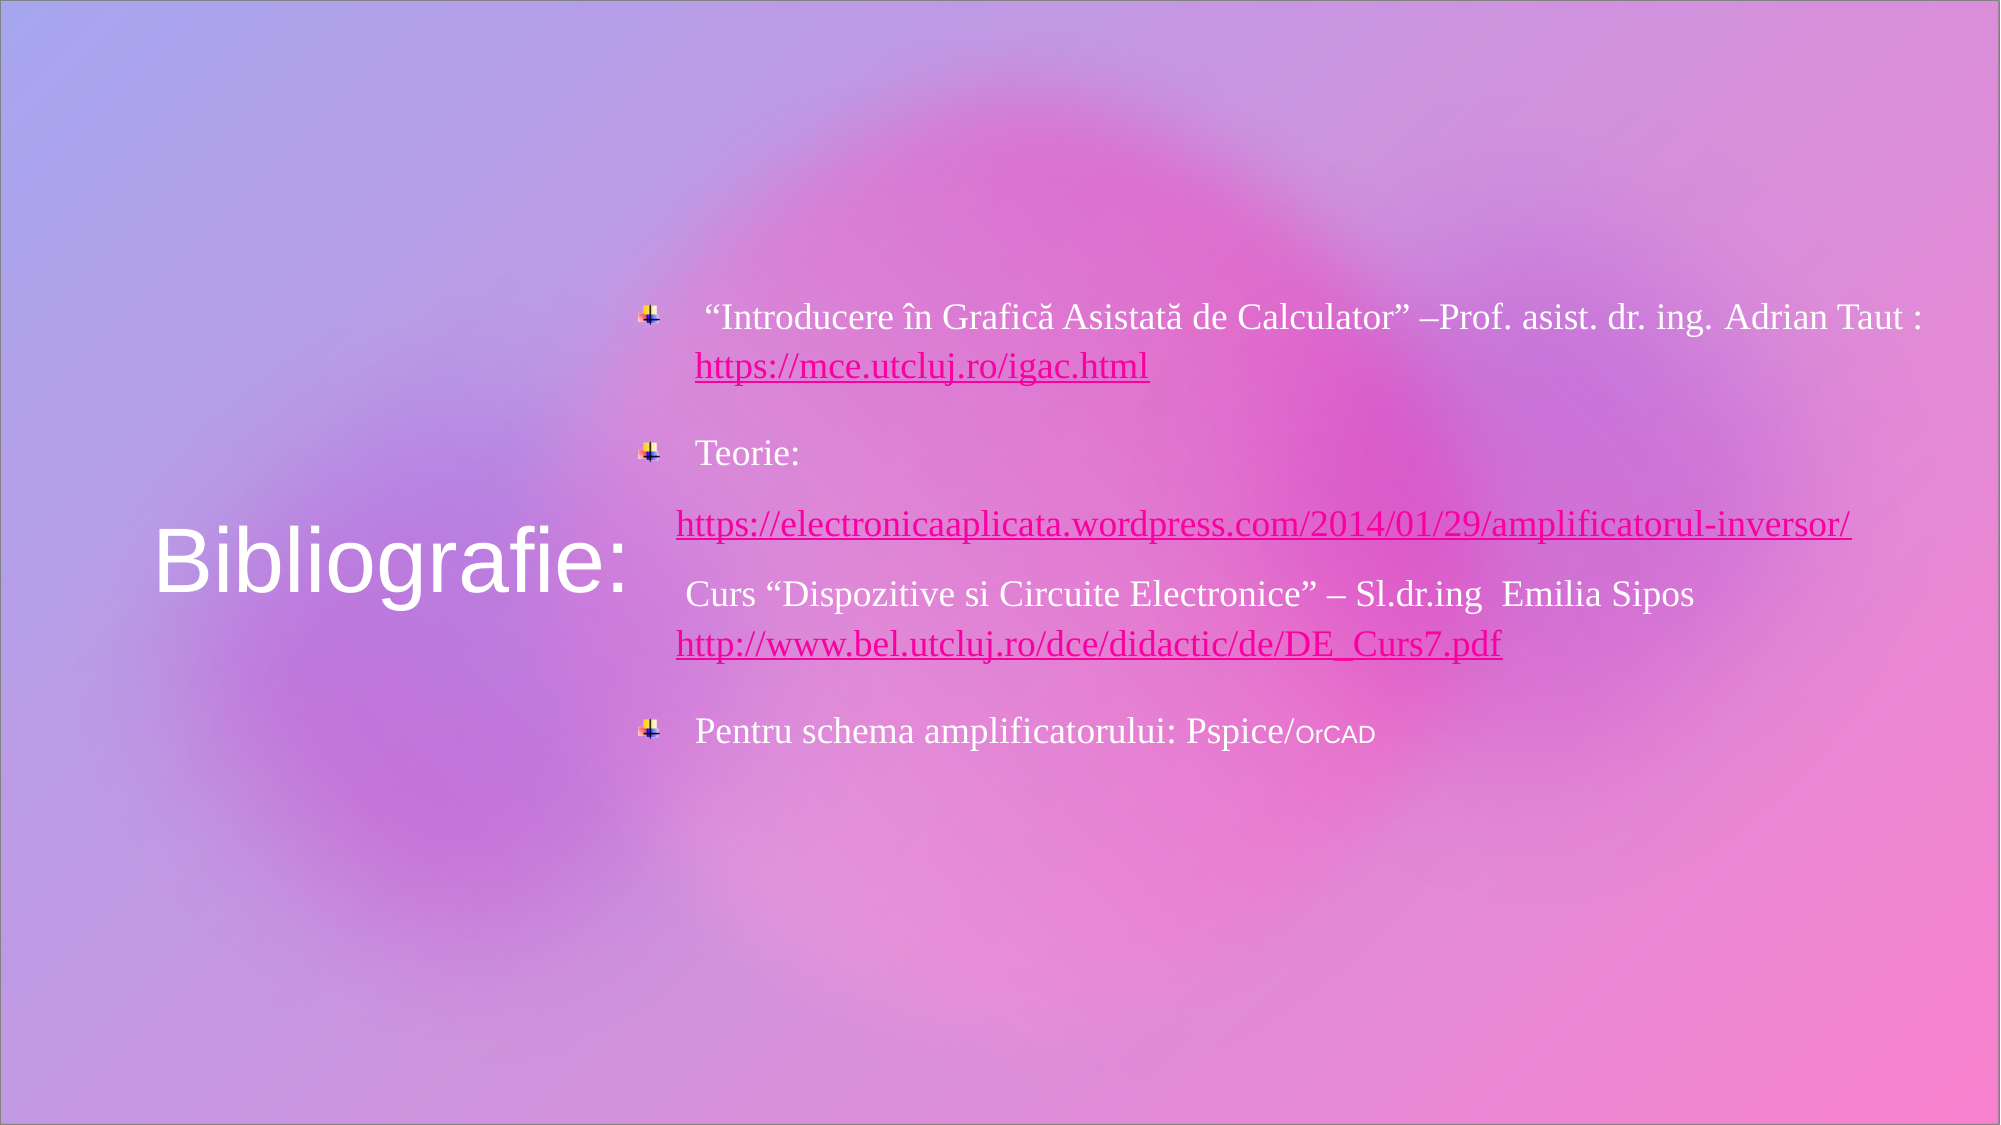

“Introducere în Grafică Asistată de Calculator” –Prof. asist. dr. ing. Adrian Taut : https://mce.utcluj.ro/igac.html
Teorie:
https://electronicaaplicata.wordpress.com/2014/01/29/amplificatorul-inversor/
 Curs “Dispozitive si Circuite Electronice” – Sl.dr.ing  Emilia Sipos http://www.bel.utcluj.ro/dce/didactic/de/DE_Curs7.pdf
Pentru schema amplificatorului: Pspice/OrCAD

# Bibliografie: